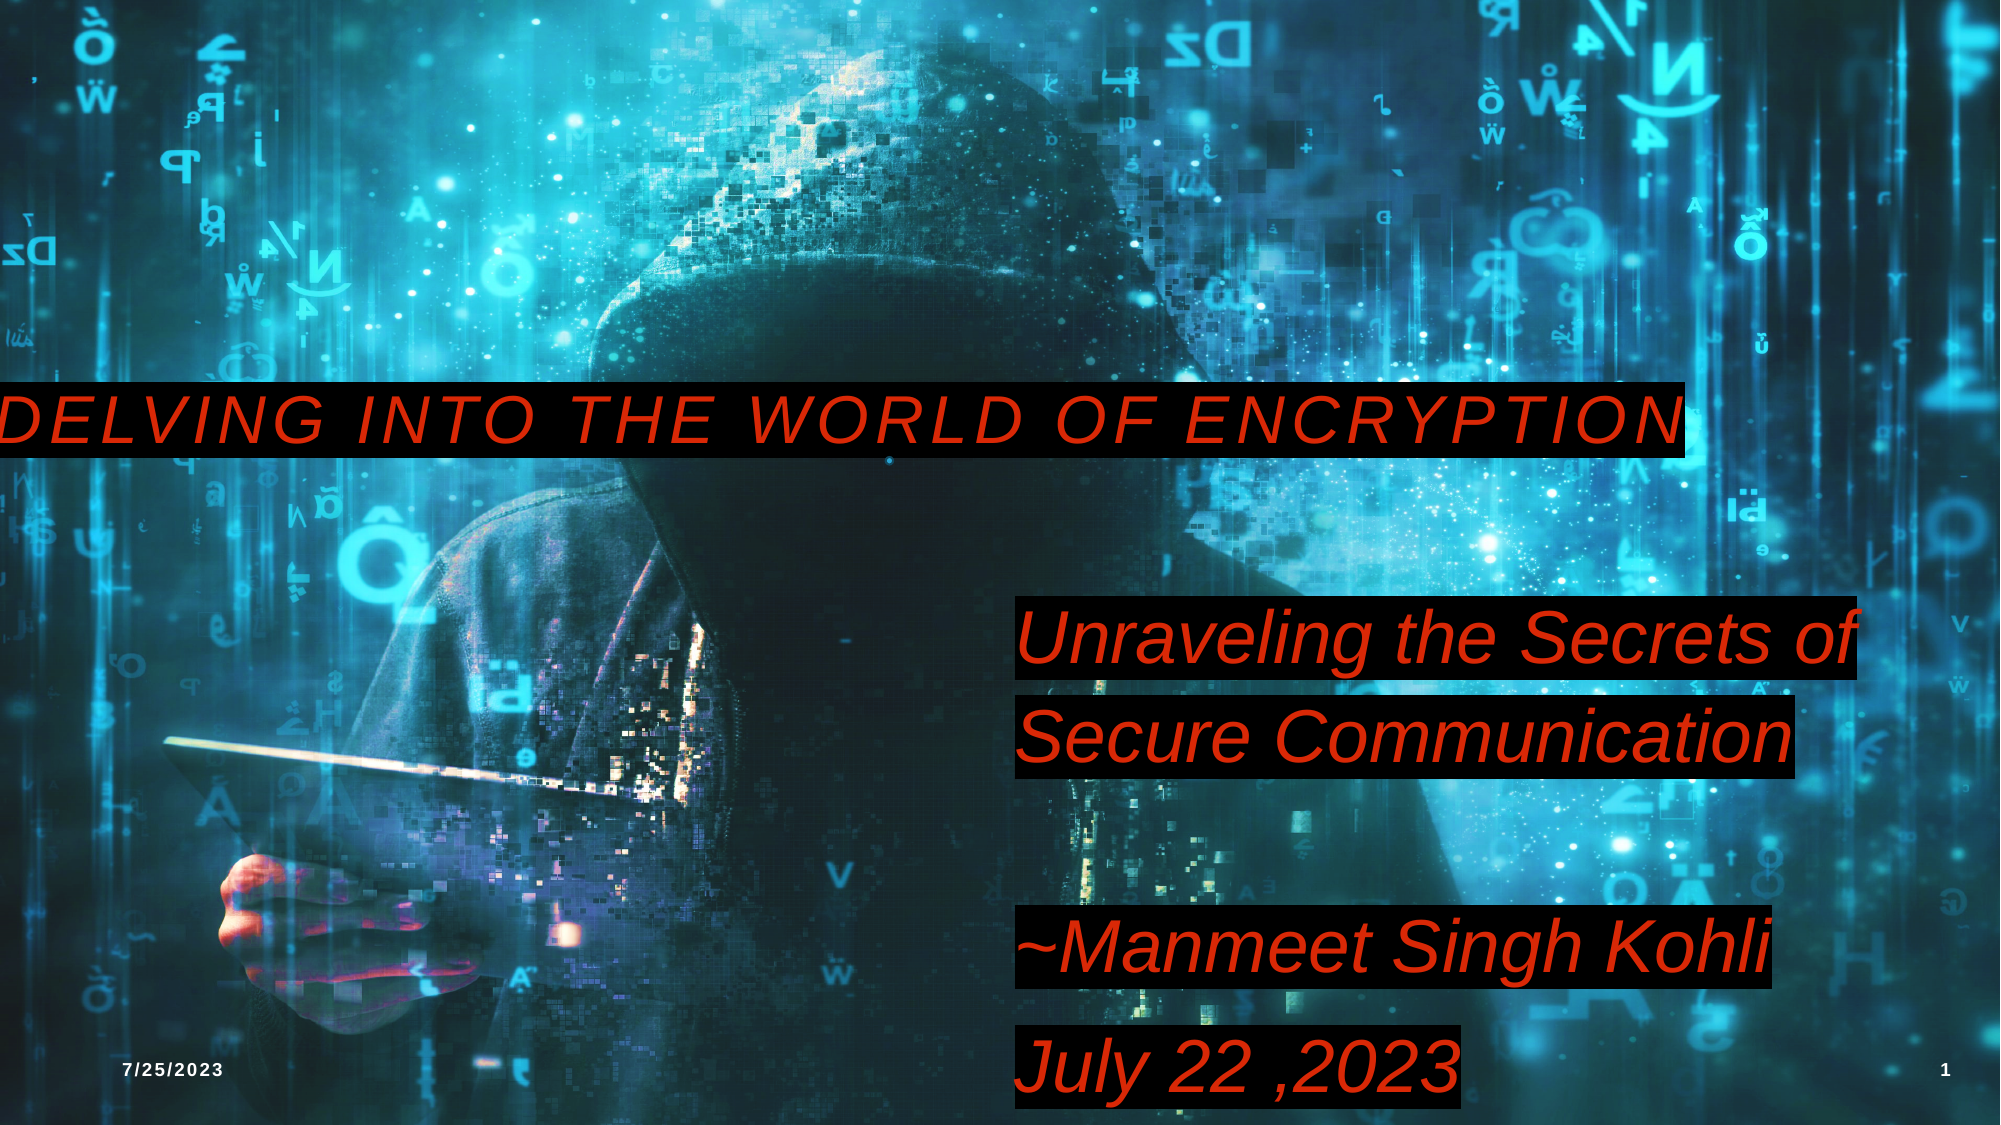

# delving into the world of Encryption

Unraveling the Secrets of Secure Communication
~Manmeet Singh Kohli
July 22 ,2023

7/25/2023

1